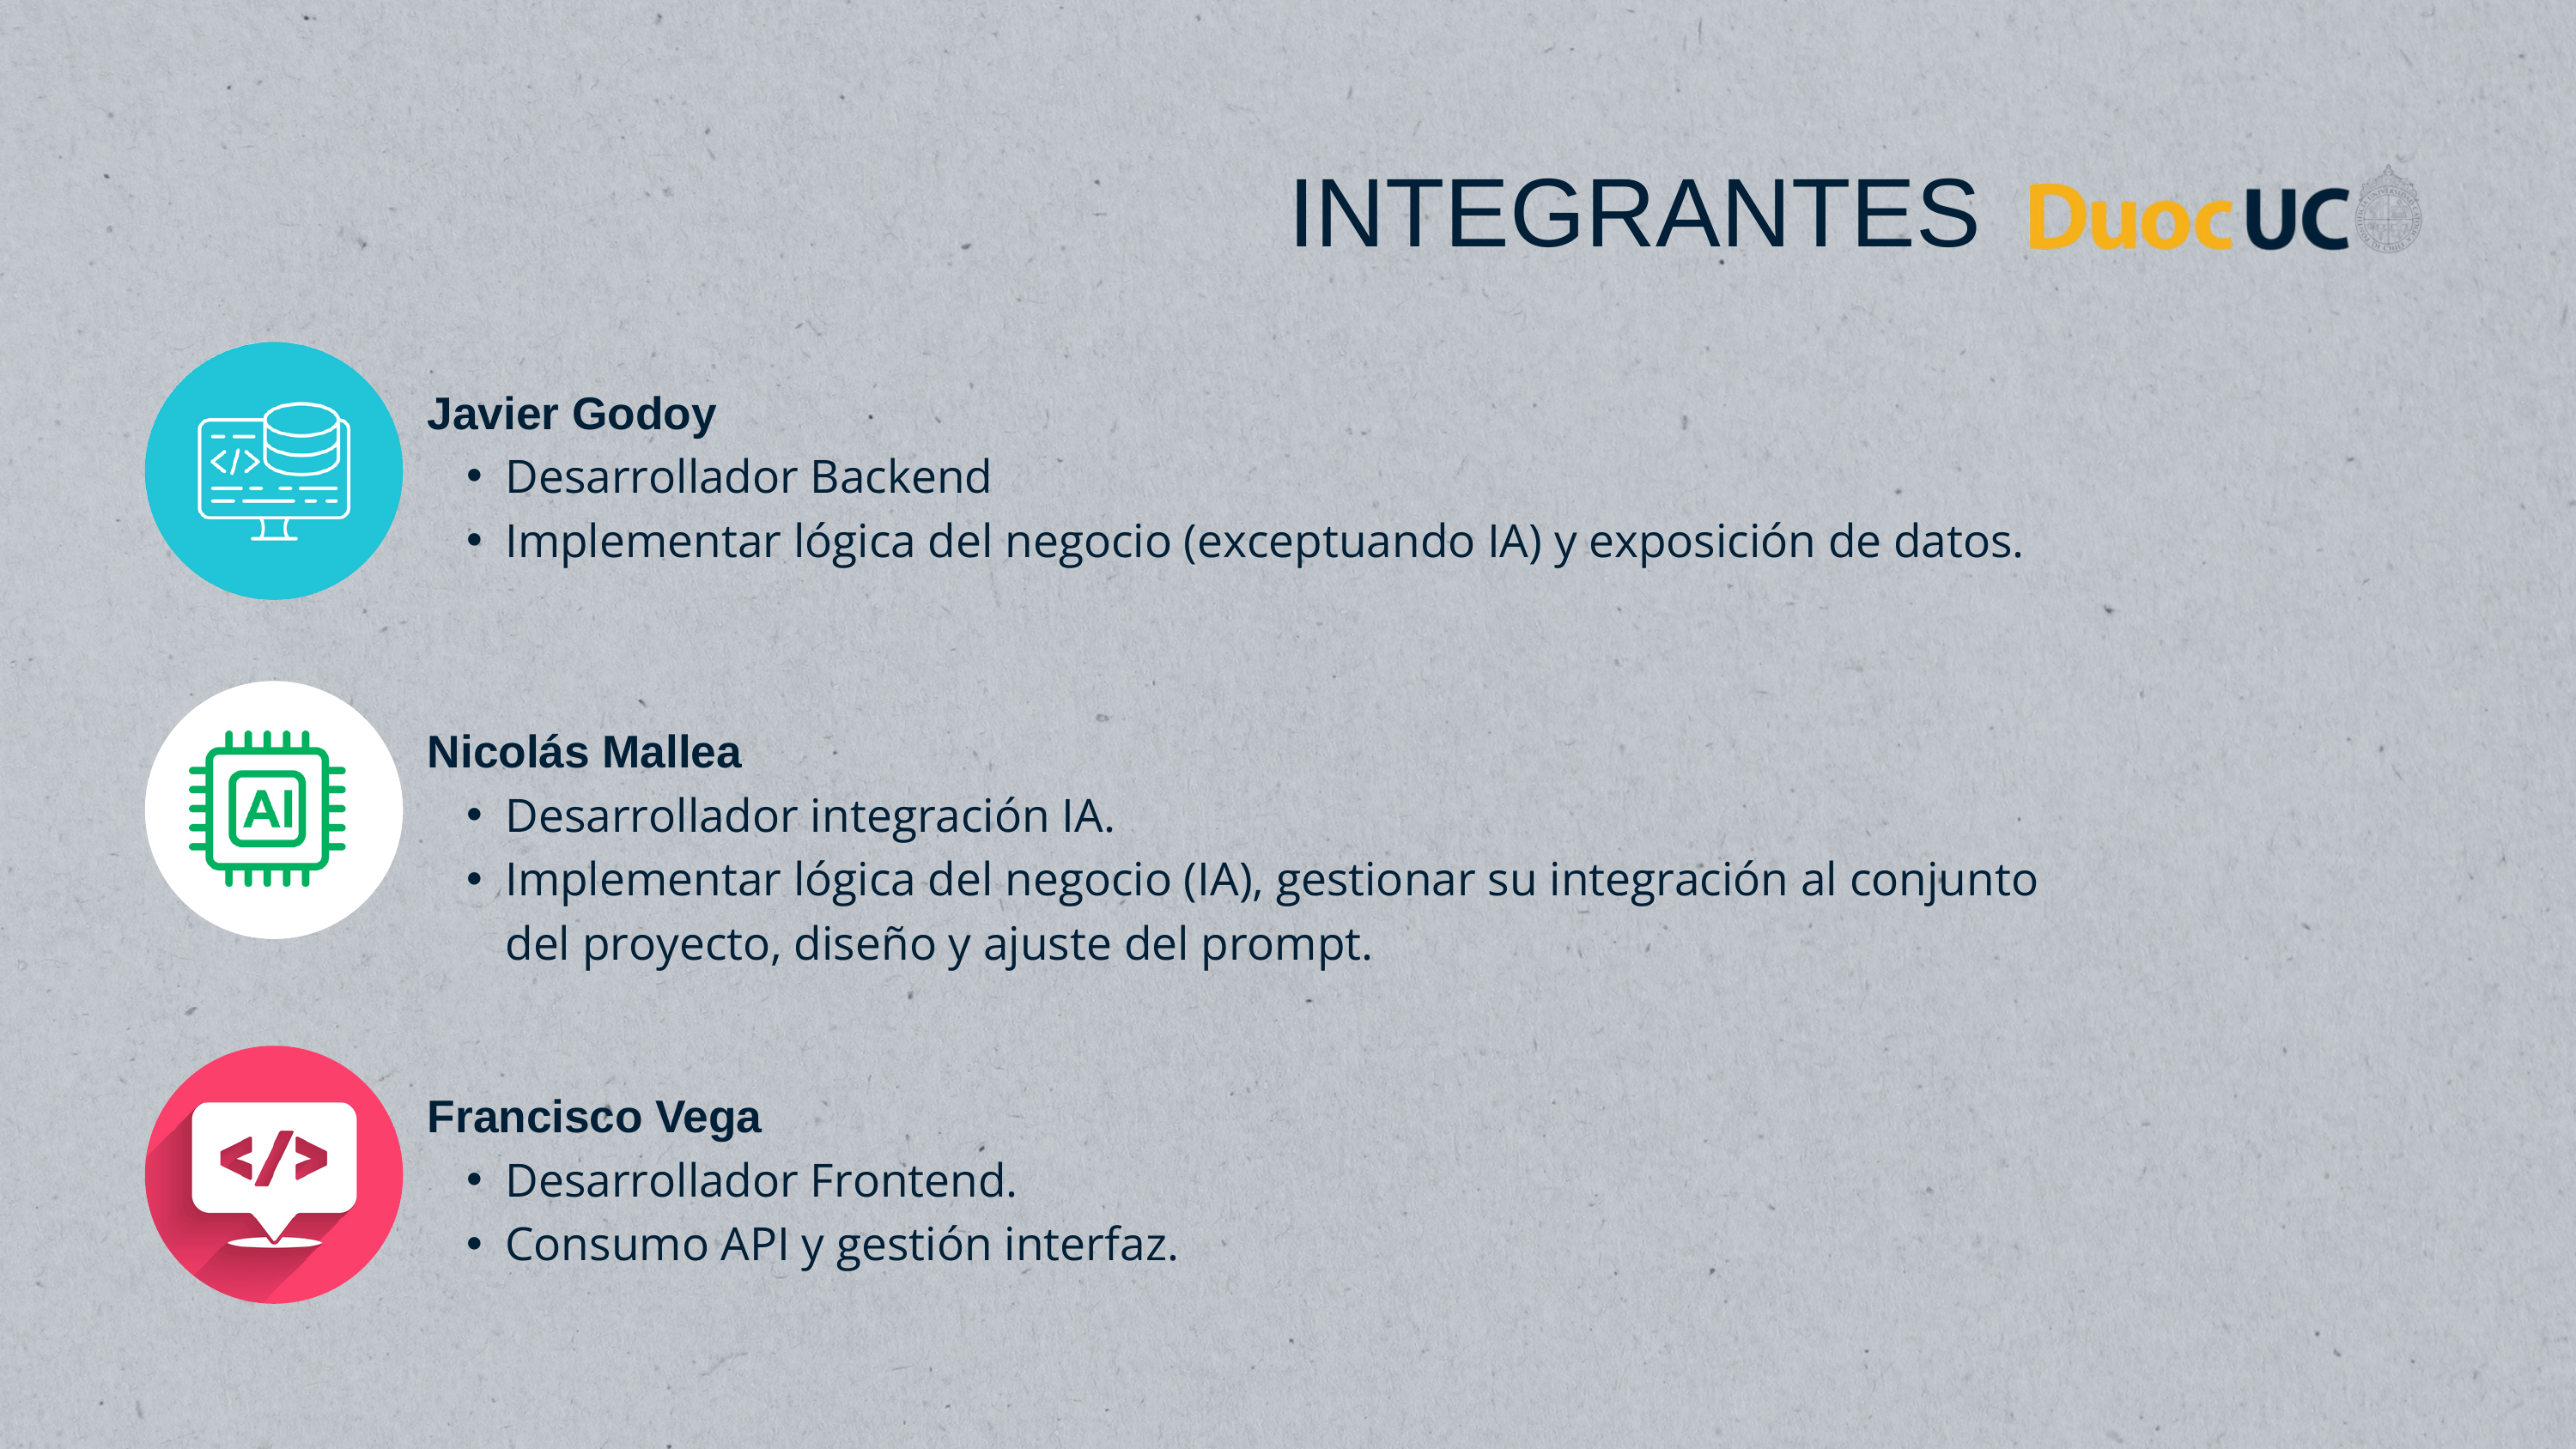

INTEGRANTES

Javier Godoy
Desarrollador Backend
Implementar lógica del negocio (exceptuando IA) y exposición de datos.

Nicolás Mallea
Desarrollador integración IA.
Implementar lógica del negocio (IA), gestionar su integración al conjunto del proyecto, diseño y ajuste del prompt.

Francisco Vega
Desarrollador Frontend.
Consumo API y gestión interfaz.